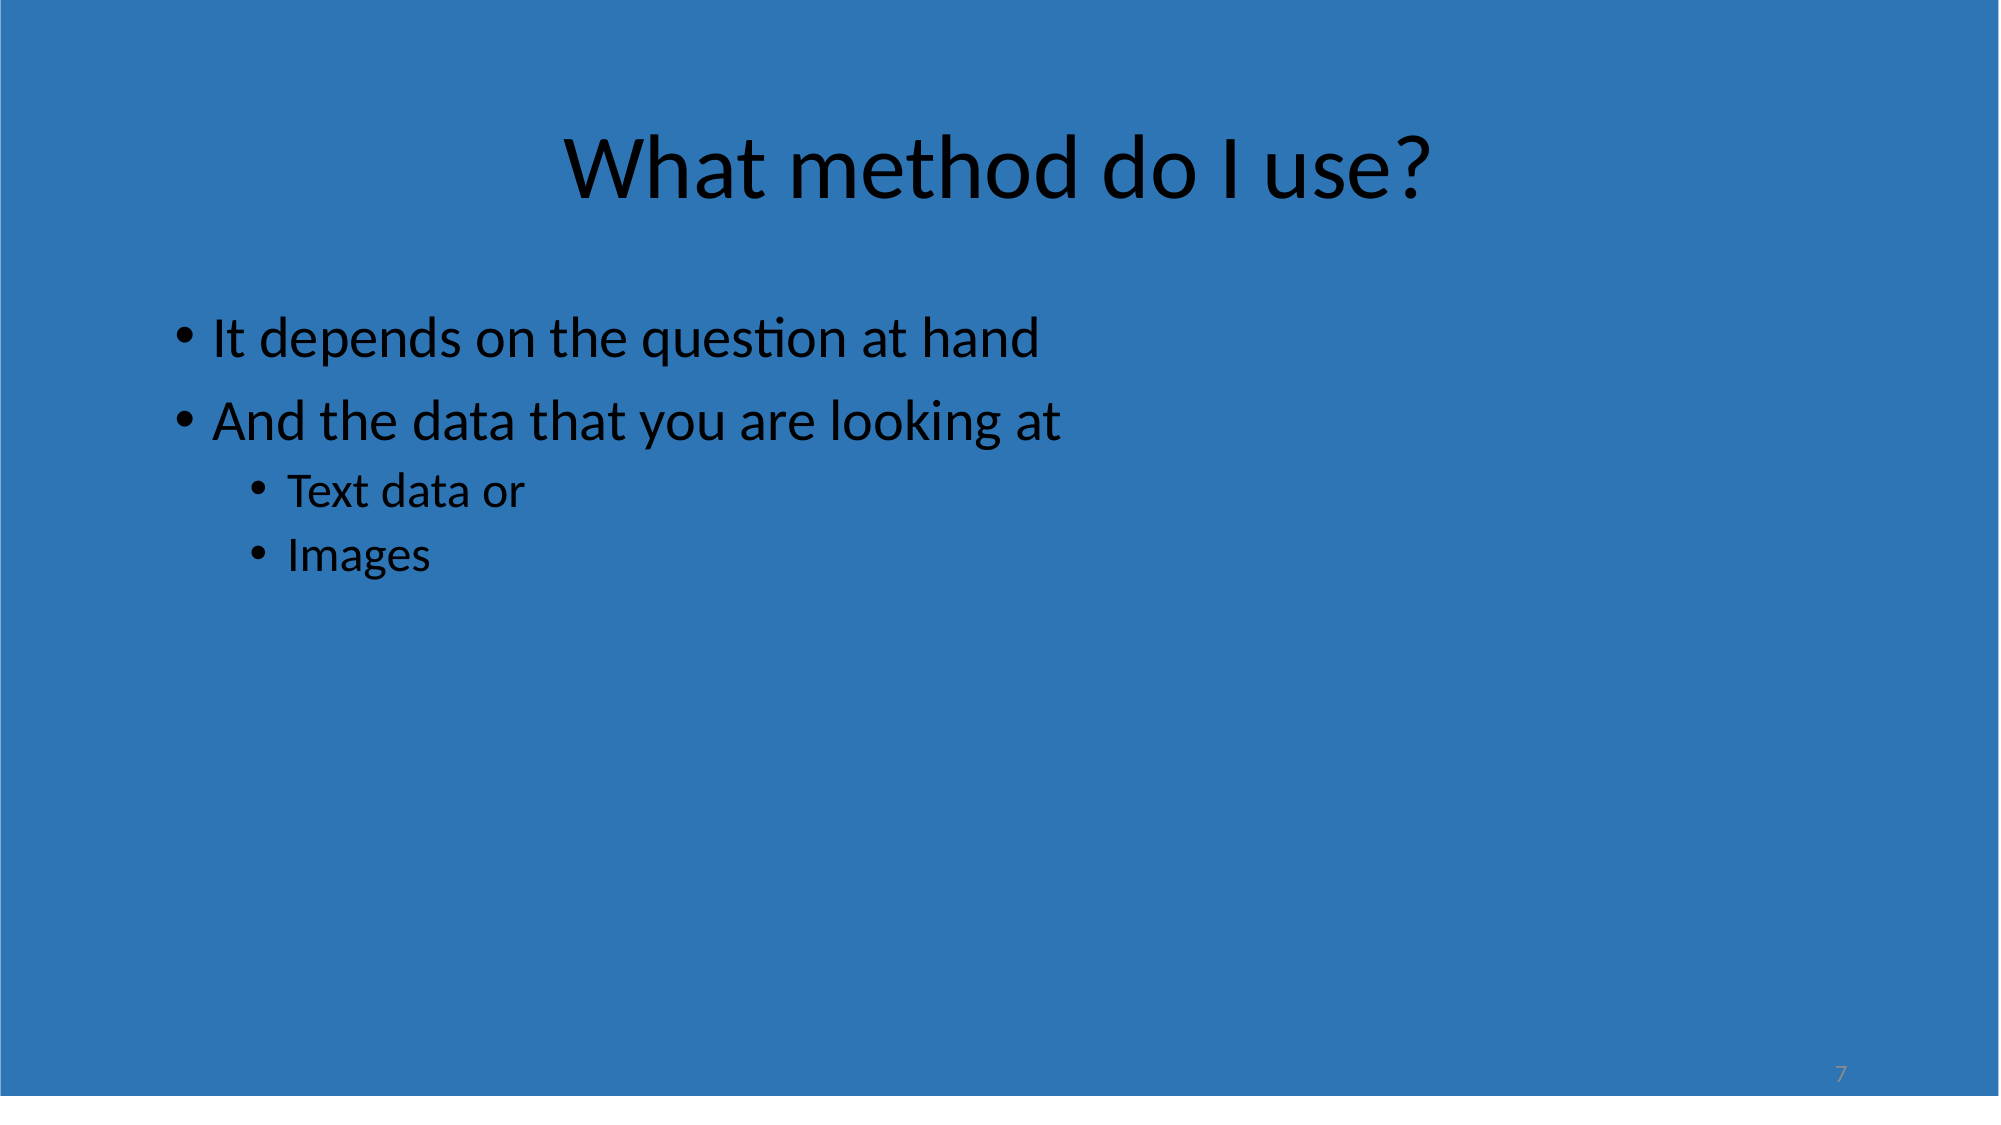

# What method do I use?
It depends on the question at hand
And the data that you are looking at
Text data or
Images

7